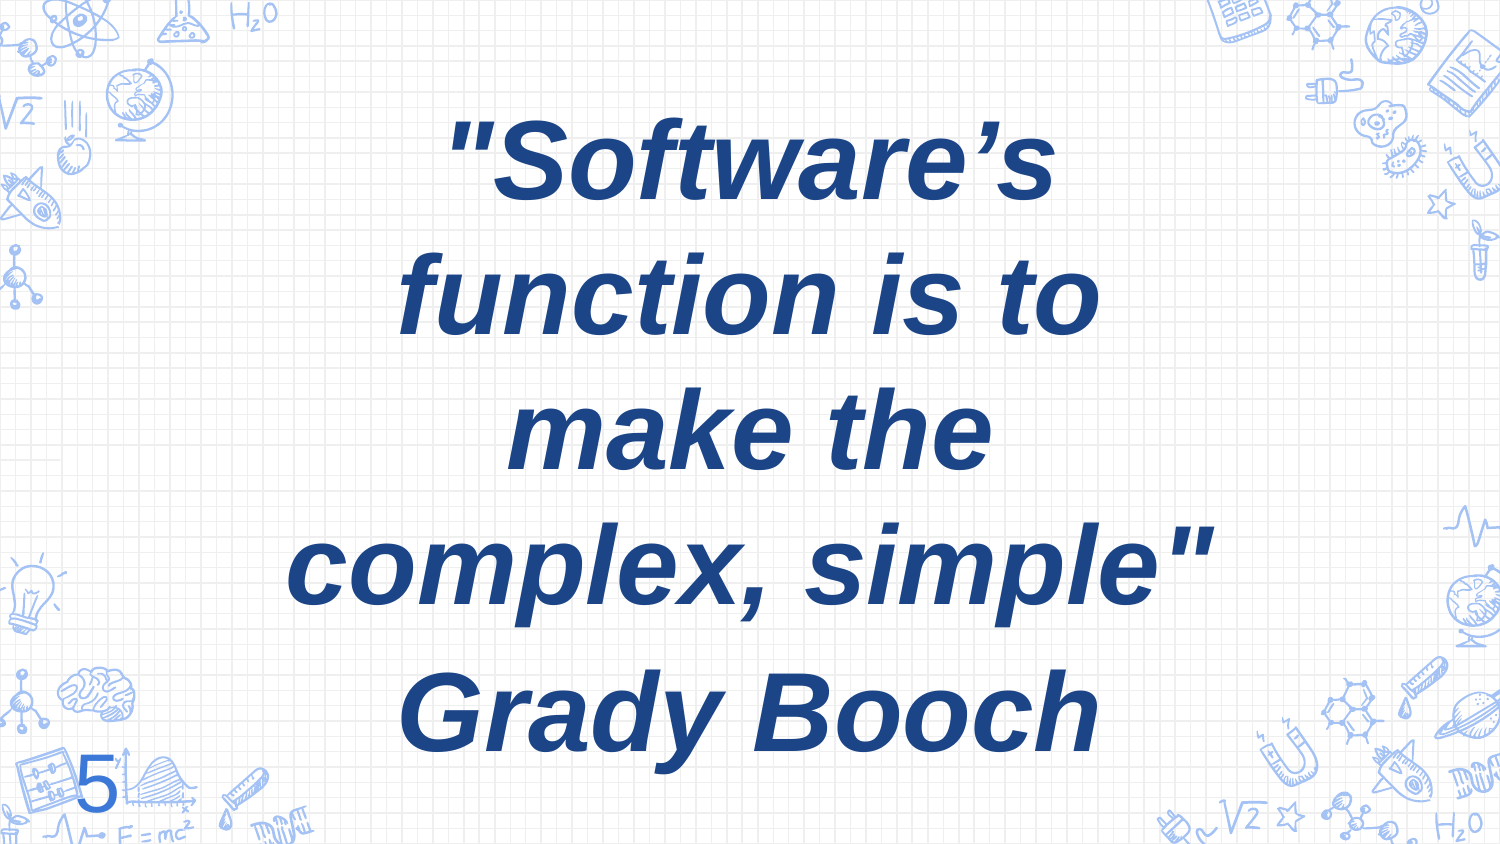

"Software’s function is to make the complex, simple"
Grady Booch
5